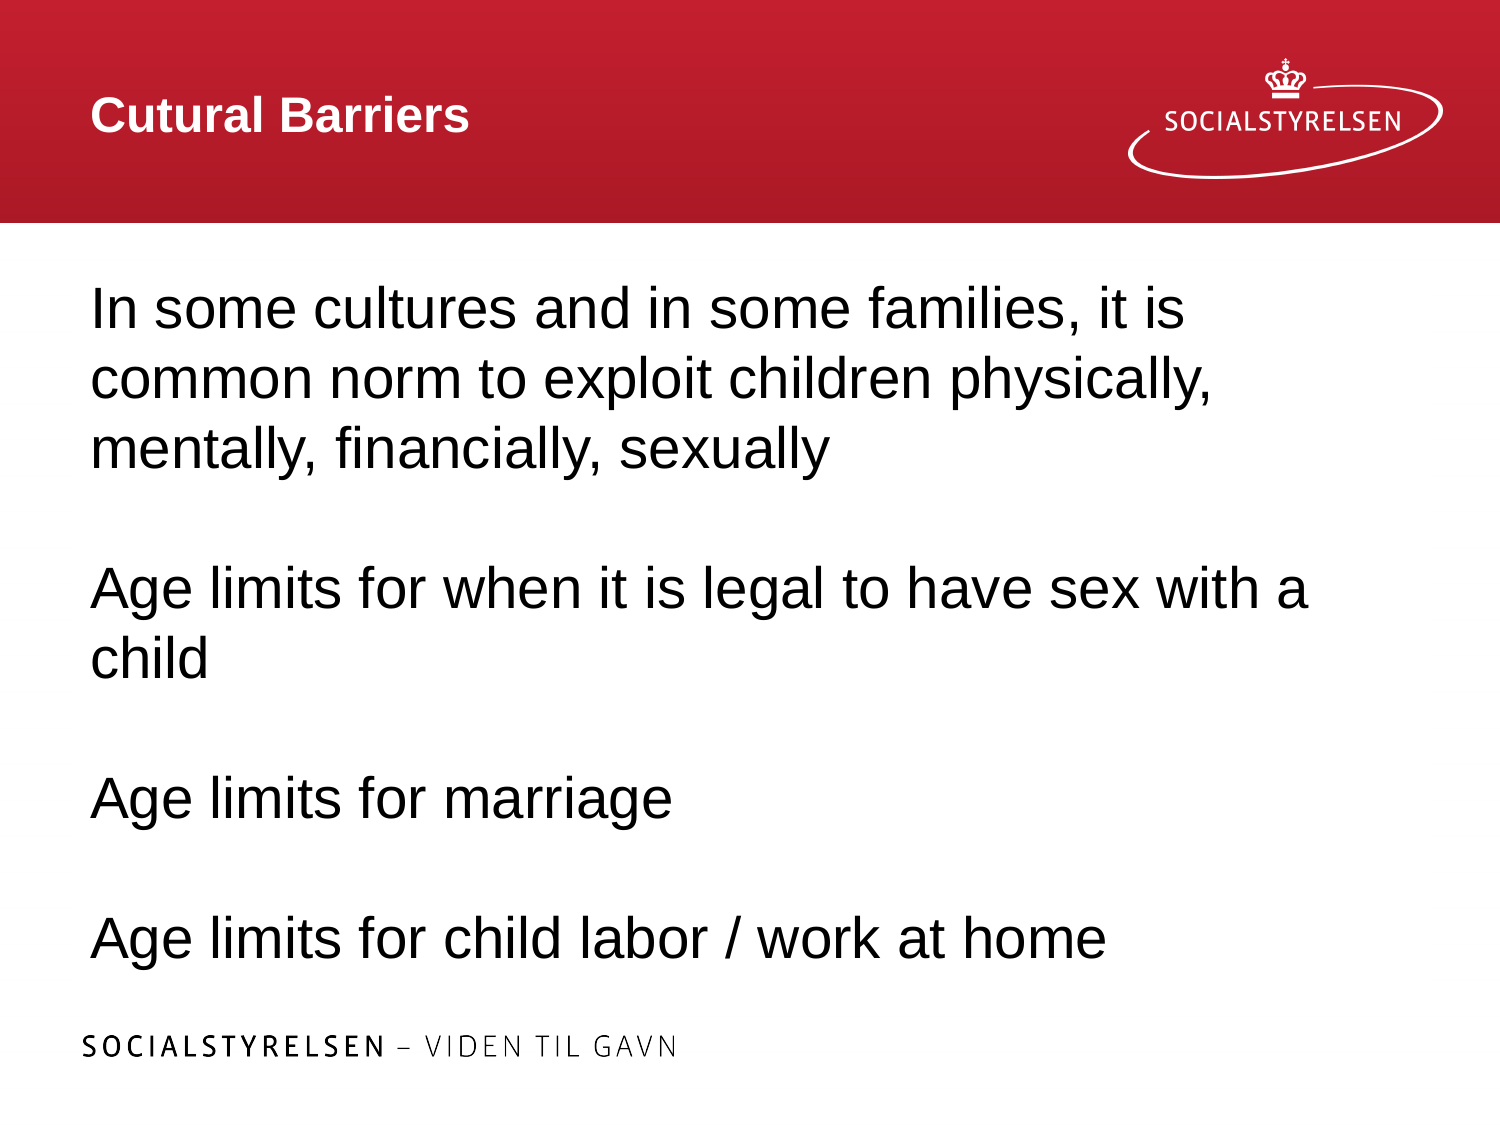

# Cutural Barriers
In some cultures and in some families, it is common norm to exploit children physically, mentally, financially, sexually
Age limits for when it is legal to have sex with a child
Age limits for marriage
Age limits for child labor / work at home